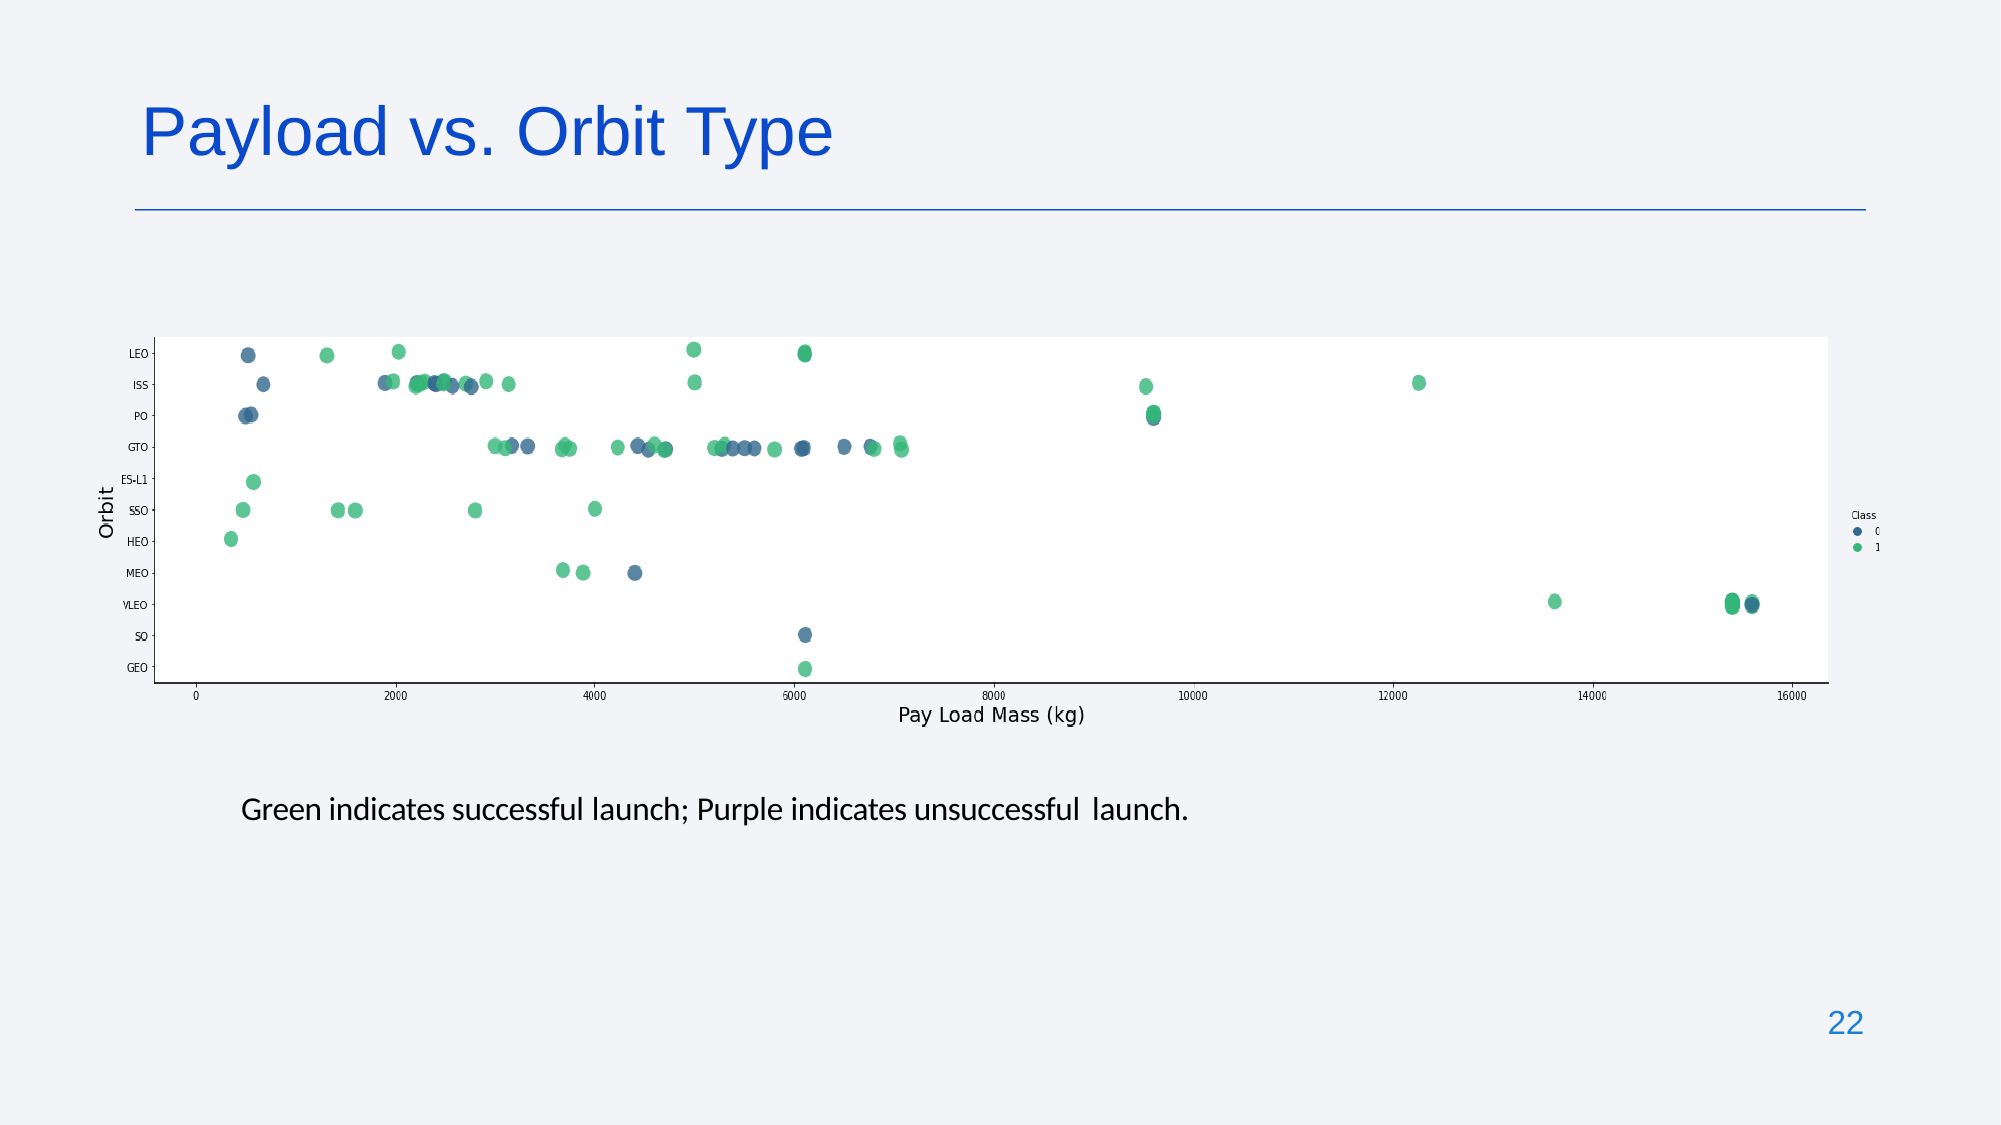

Payload vs. Orbit Type

Green indicates successful launch; Purple indicates unsuccessful launch.
22